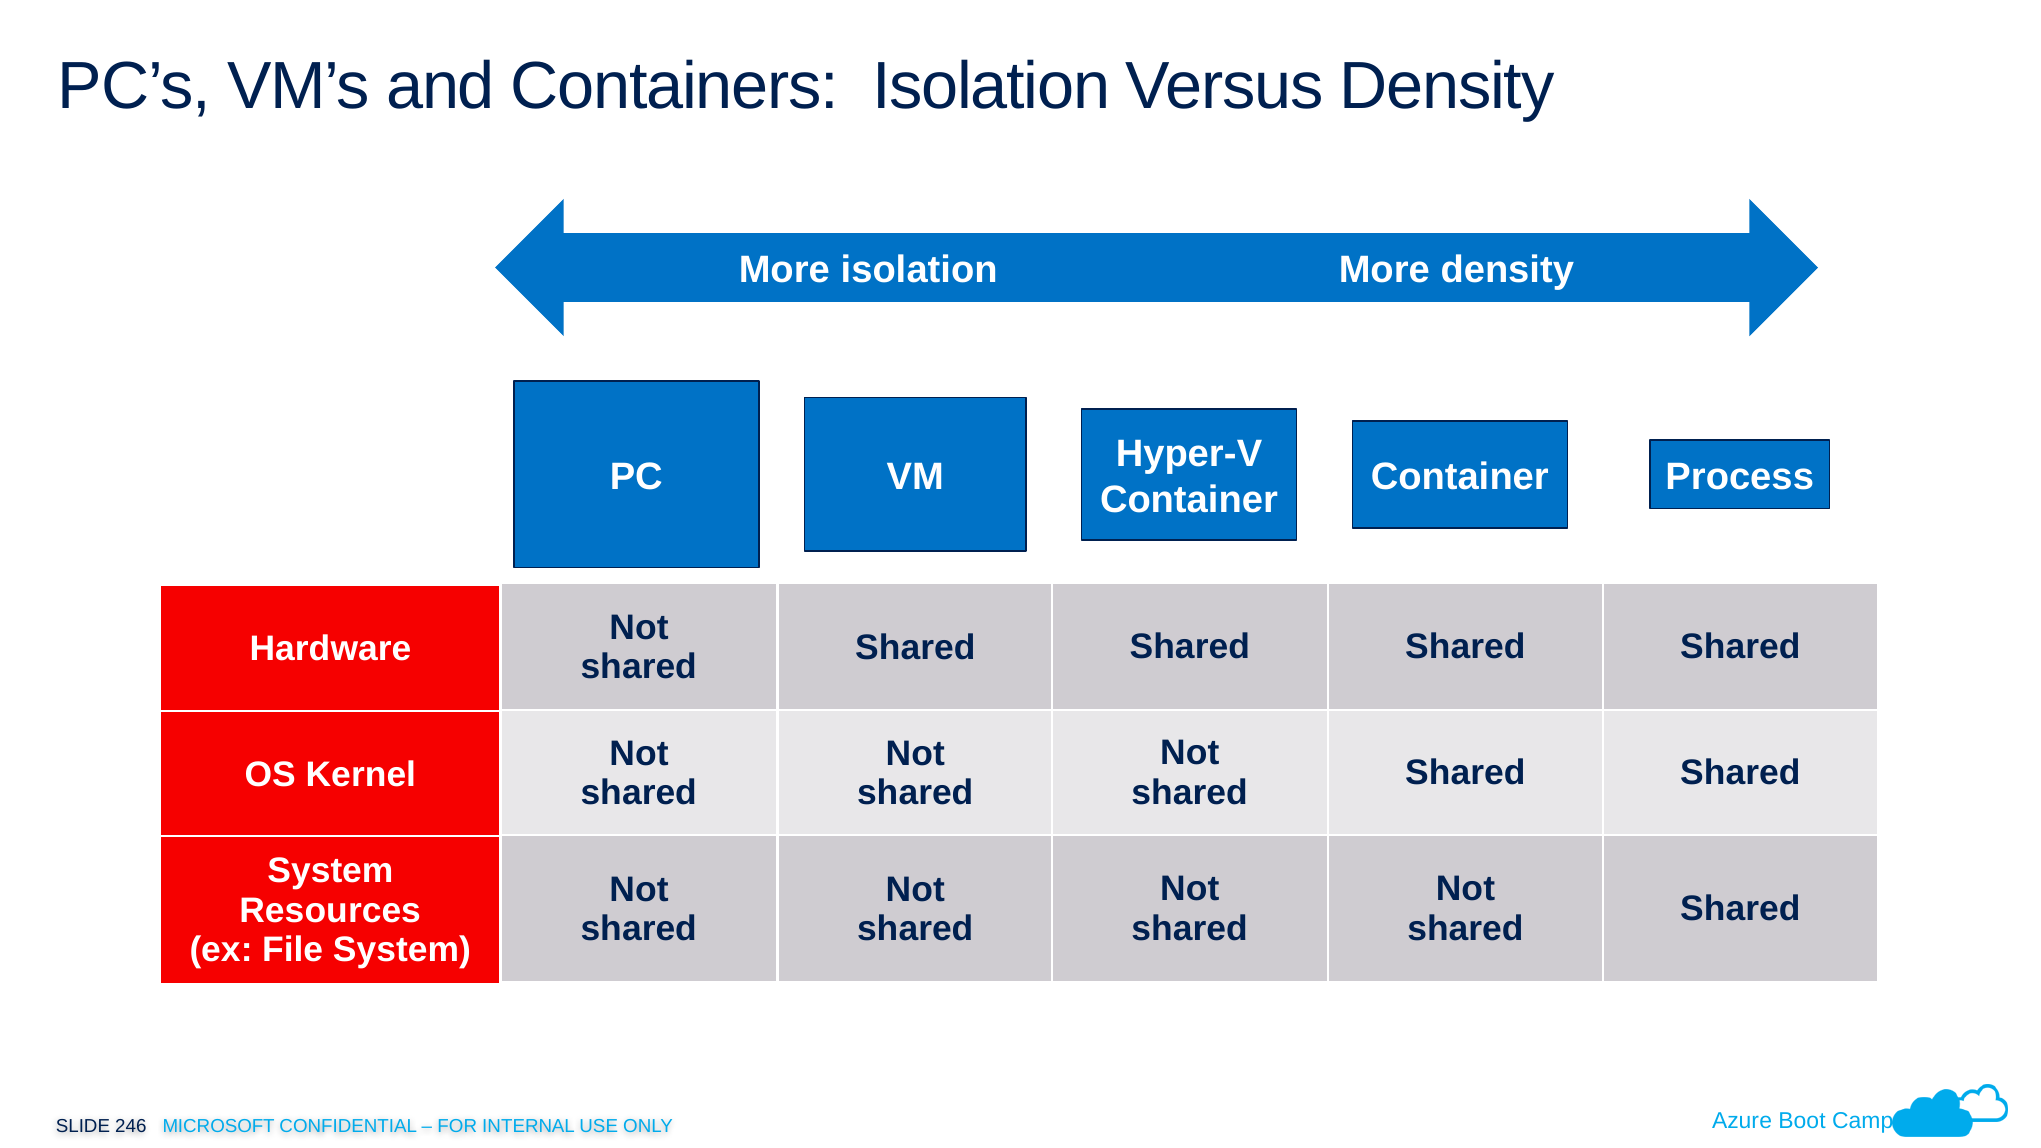

# PC’s, VM’s and Containers:  Isolation Versus Density
More isolation			More density
PC
VM
Hyper-V
Container
Container
Process
| Shared |
| --- |
| Not shared |
| Not shared |
| Shared |
| --- |
| Shared |
| Not shared |
| Shared |
| --- |
| Shared |
| Shared |
| Not shared |
| --- |
| Not shared |
| Not shared |
| Shared |
| --- |
| Not shared |
| Not shared |
| Hardware |
| --- |
| OS Kernel |
| System Resources (ex: File System) |